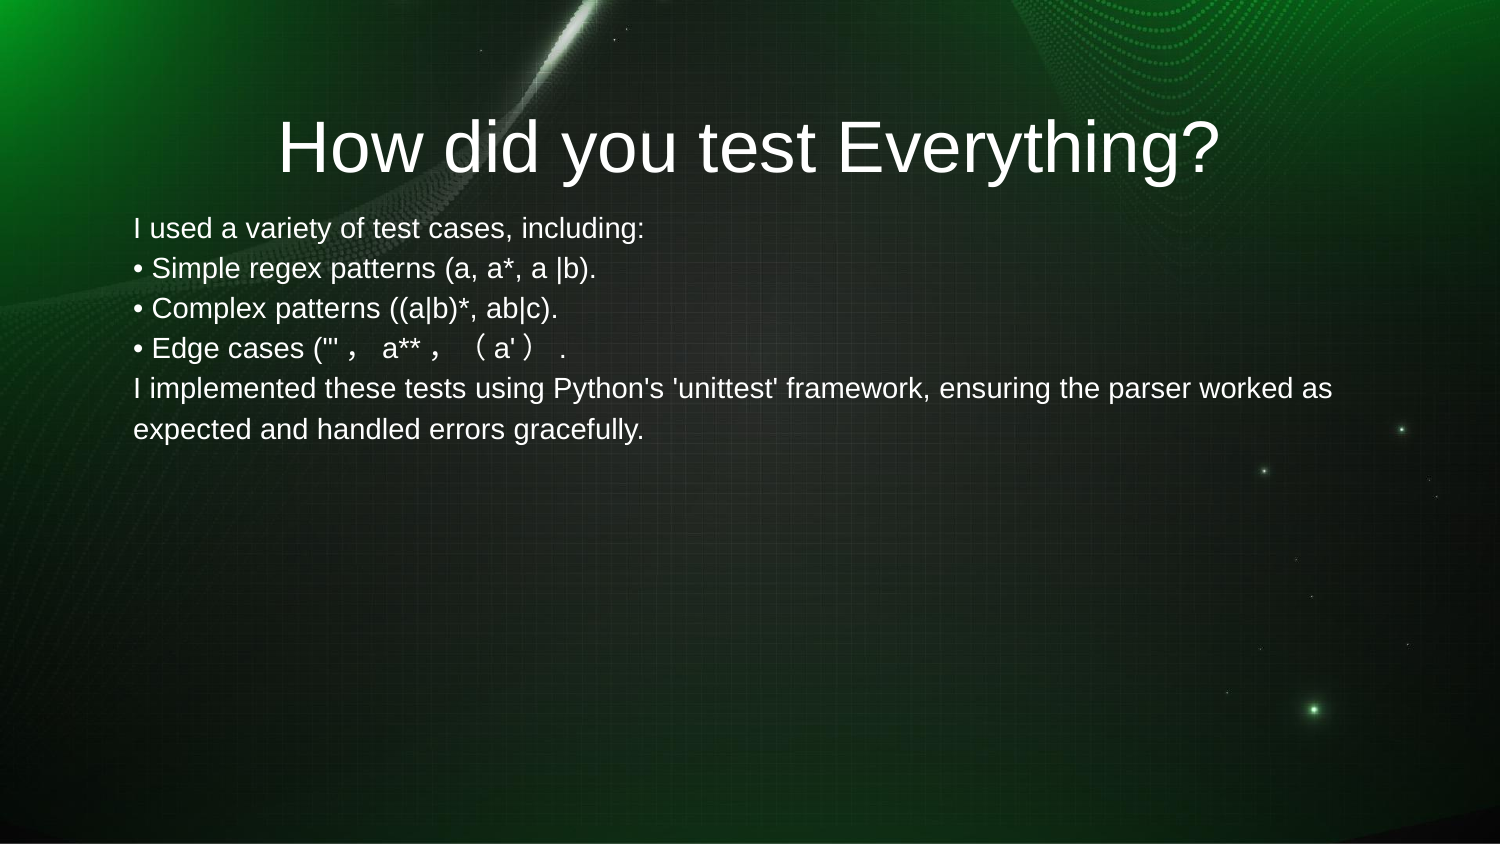

# How did you test Everything?
I used a variety of test cases, including:
• Simple regex patterns (a, a*, a |b).
• Complex patterns ((a|b)*, ab|c).
• Edge cases ("'，a**，（a'）.
I implemented these tests using Python's 'unittest' framework, ensuring the parser worked as expected and handled errors gracefully.